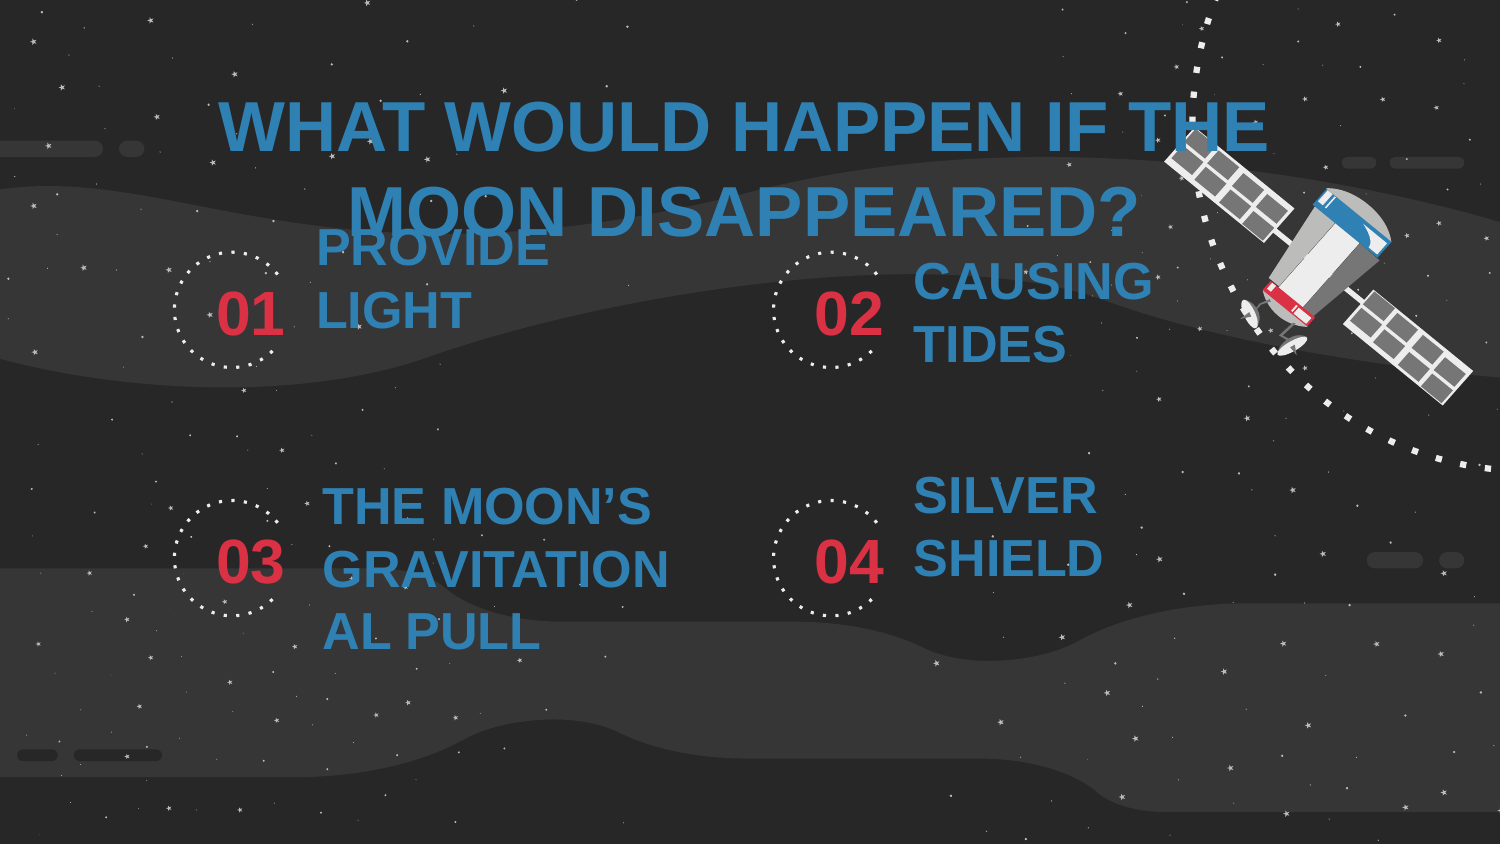

# WHAT WOULD HAPPEN IF THE MOON DISAPPEARED?

01
PROVIDE LIGHT
02
CAUSING TIDES
THE MOON’S GRAVITATIONAL PULL

03
04
SILVER SHIELD